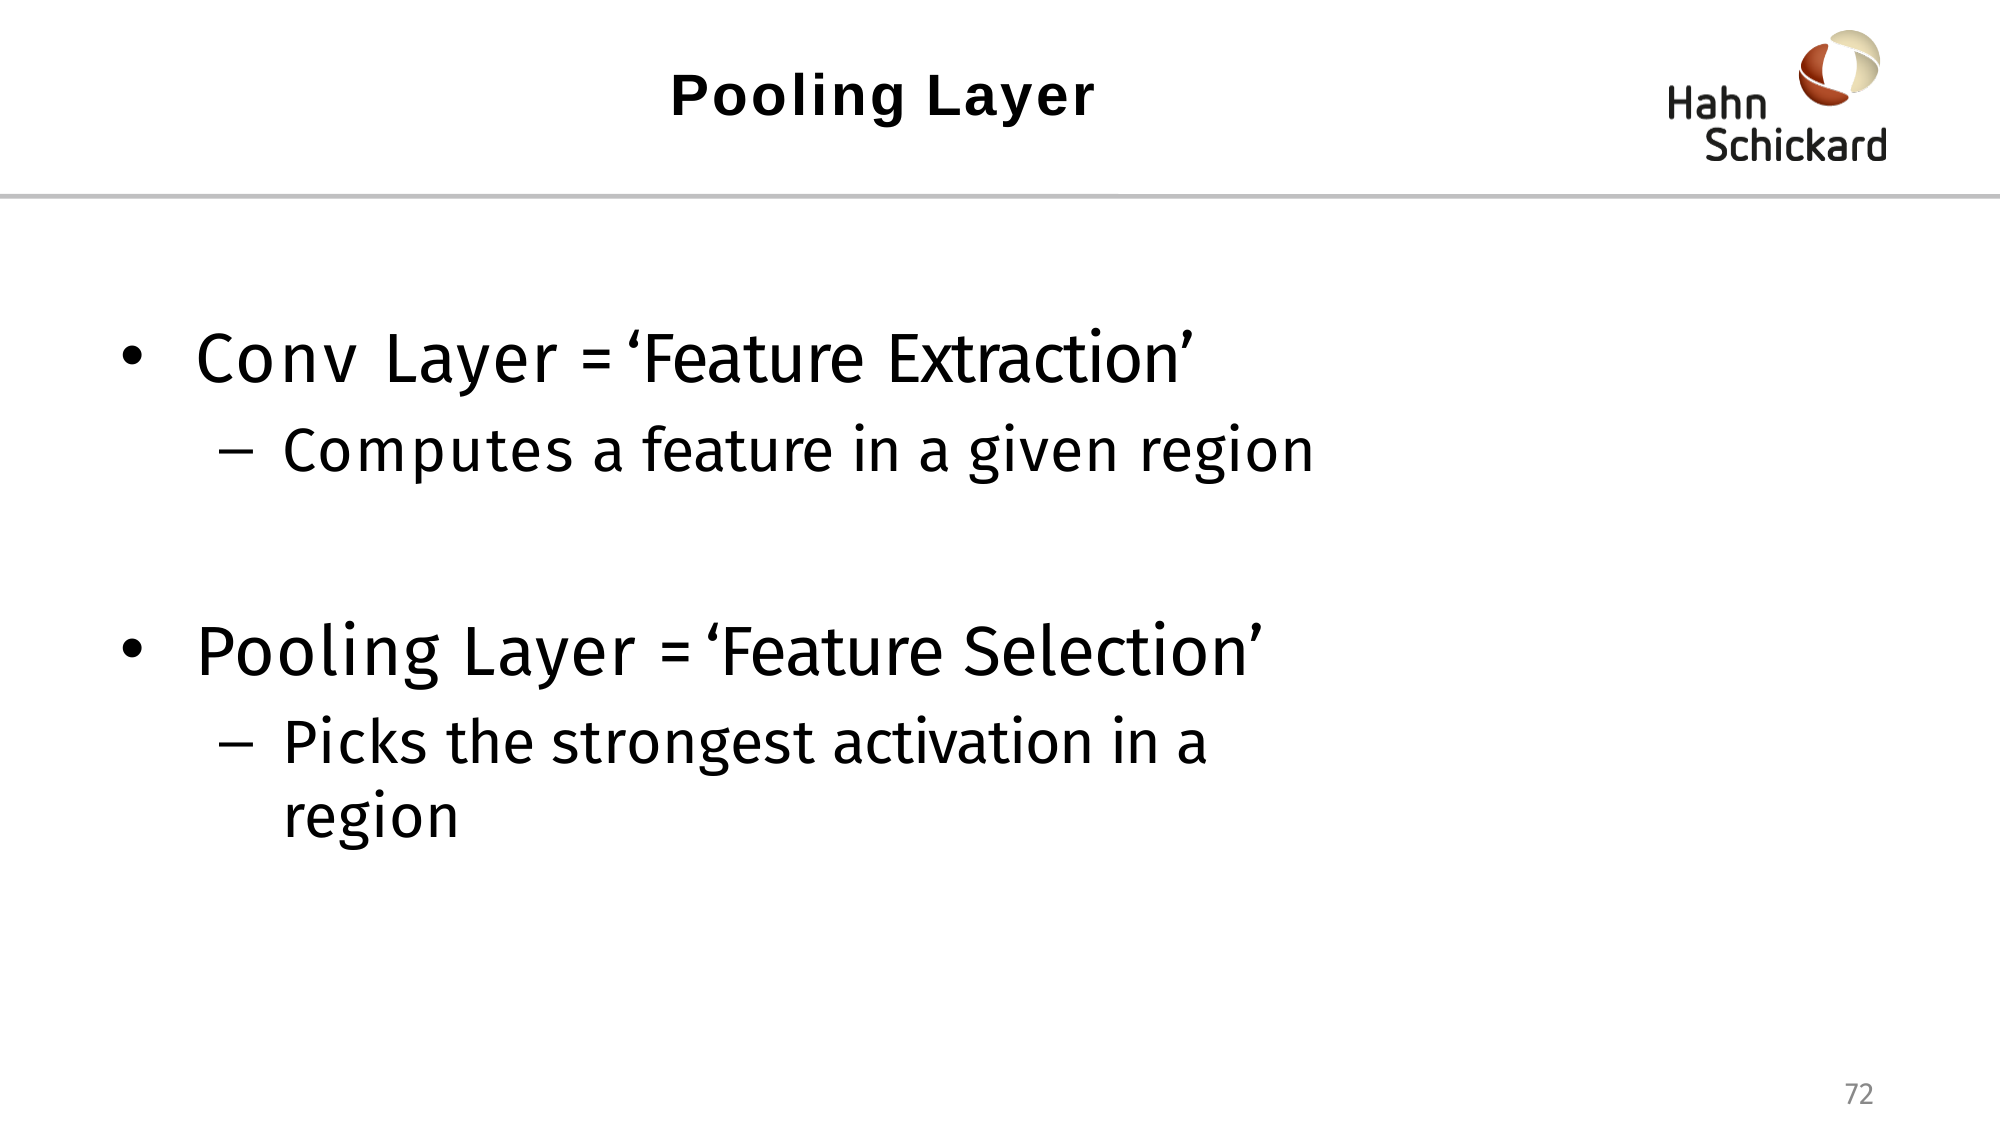

# Pooling Layer
Conv Layer = ‘Feature Extraction’
Computes a feature in a given region

Pooling Layer = ‘Feature Selection’
Picks the strongest activation in a region
72